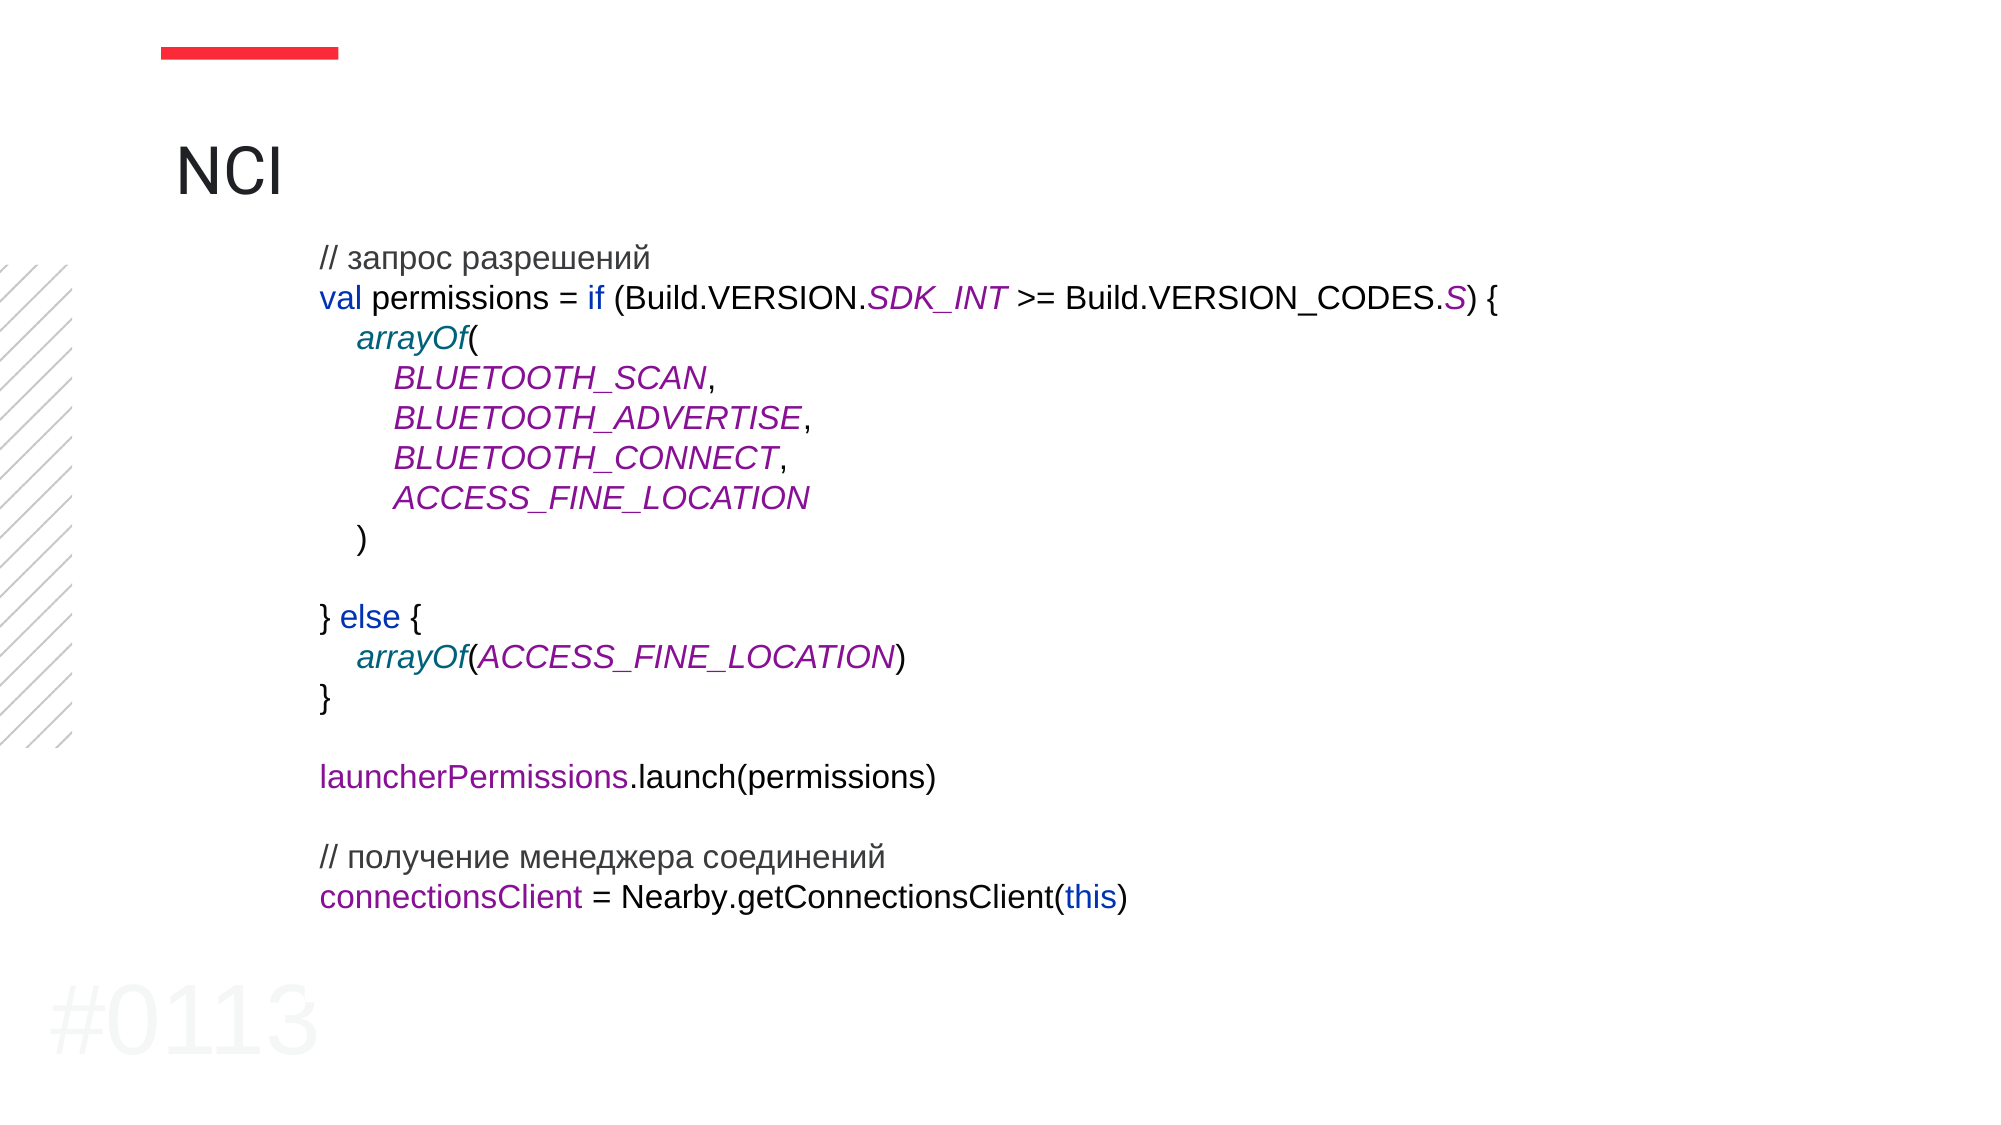

NCI
// запрос разрешений
val permissions = if (Build.VERSION.SDK_INT >= Build.VERSION_CODES.S) {
    arrayOf(
        BLUETOOTH_SCAN,
        BLUETOOTH_ADVERTISE,
        BLUETOOTH_CONNECT,
        ACCESS_FINE_LOCATION
    )
} else {
    arrayOf(ACCESS_FINE_LOCATION)
}
launcherPermissions.launch(permissions)

// получение менеджера соединений
connectionsClient = Nearby.getConnectionsClient(this)

#0113